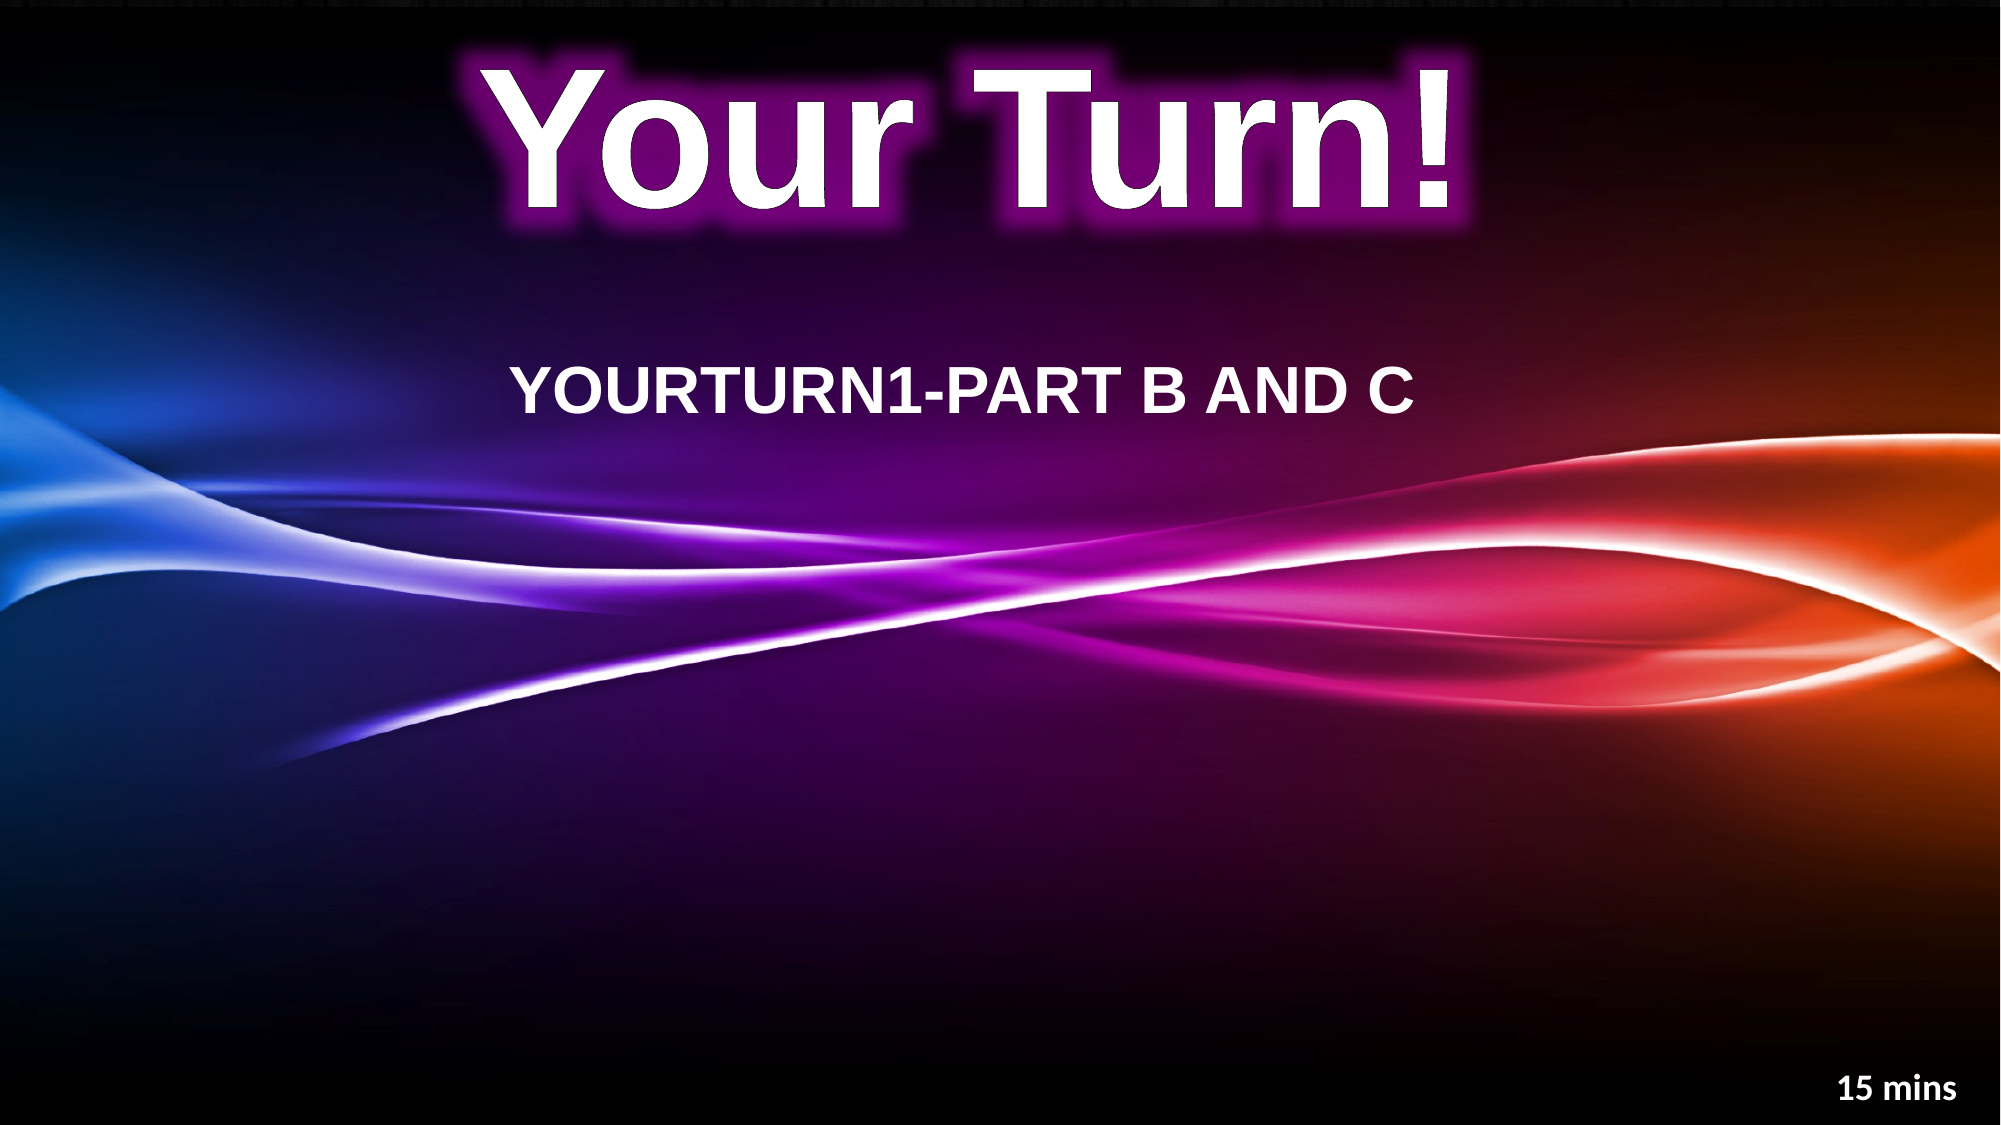

# Yourturn1-Part B and C
15 mins